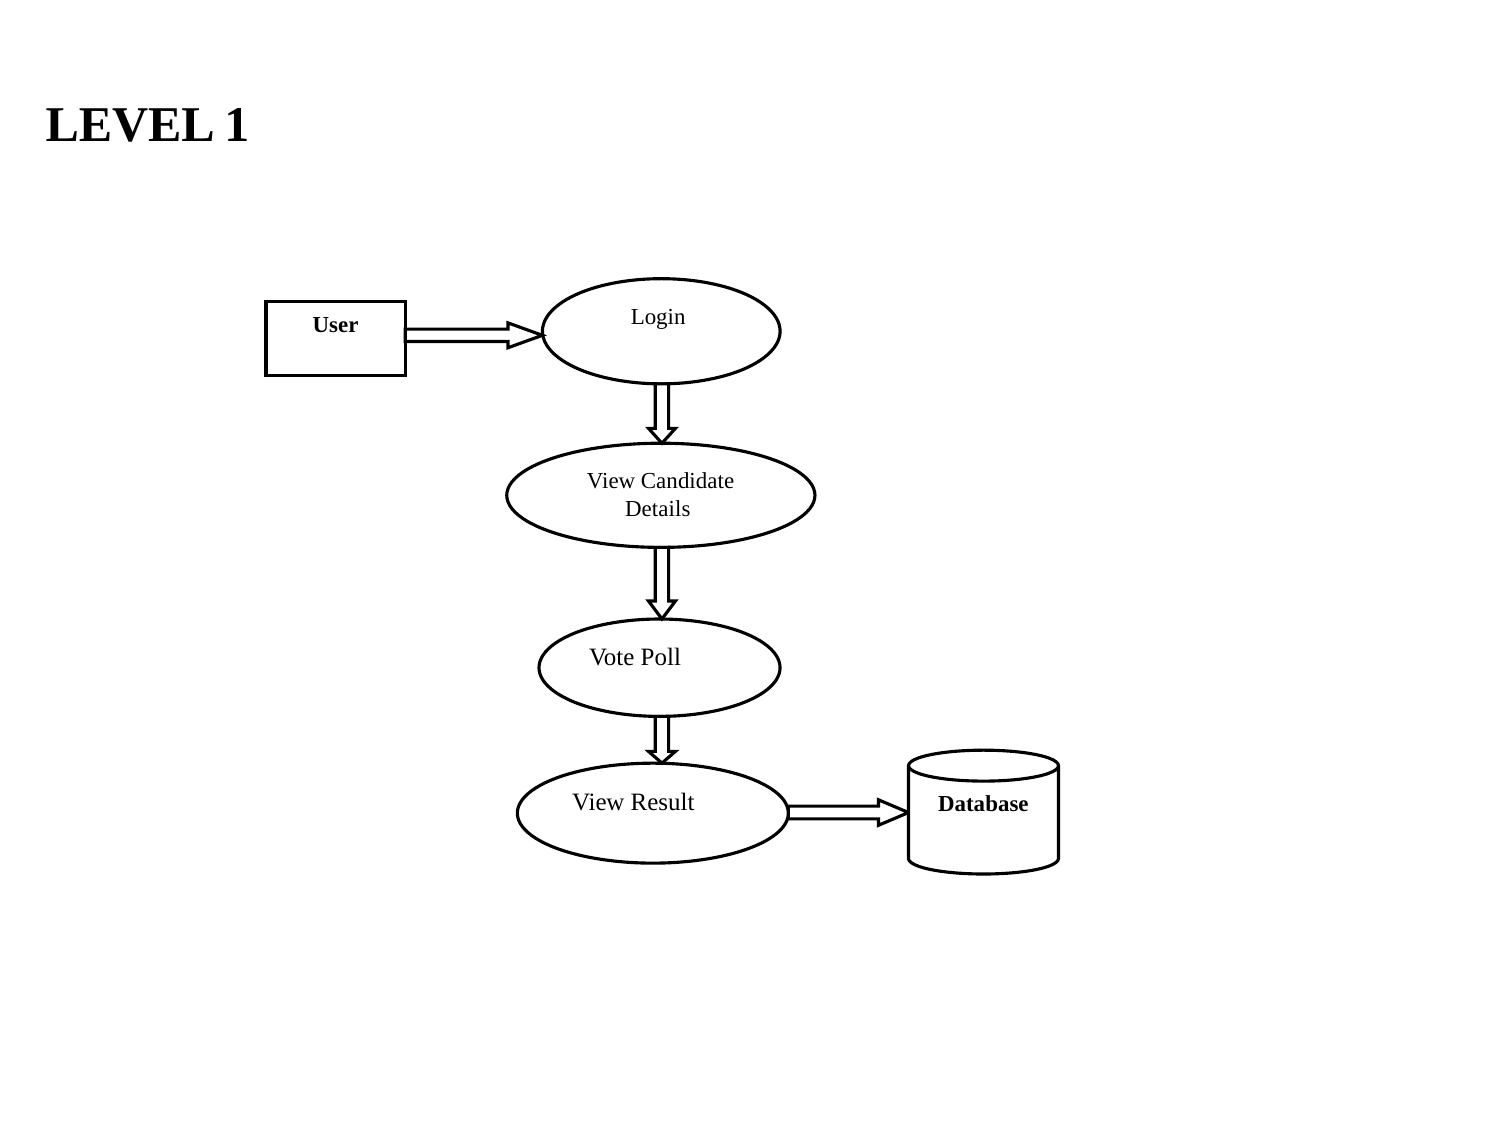

LEVEL 1

Login
User

View Candidate Details

Vote Poll

Database
View Result